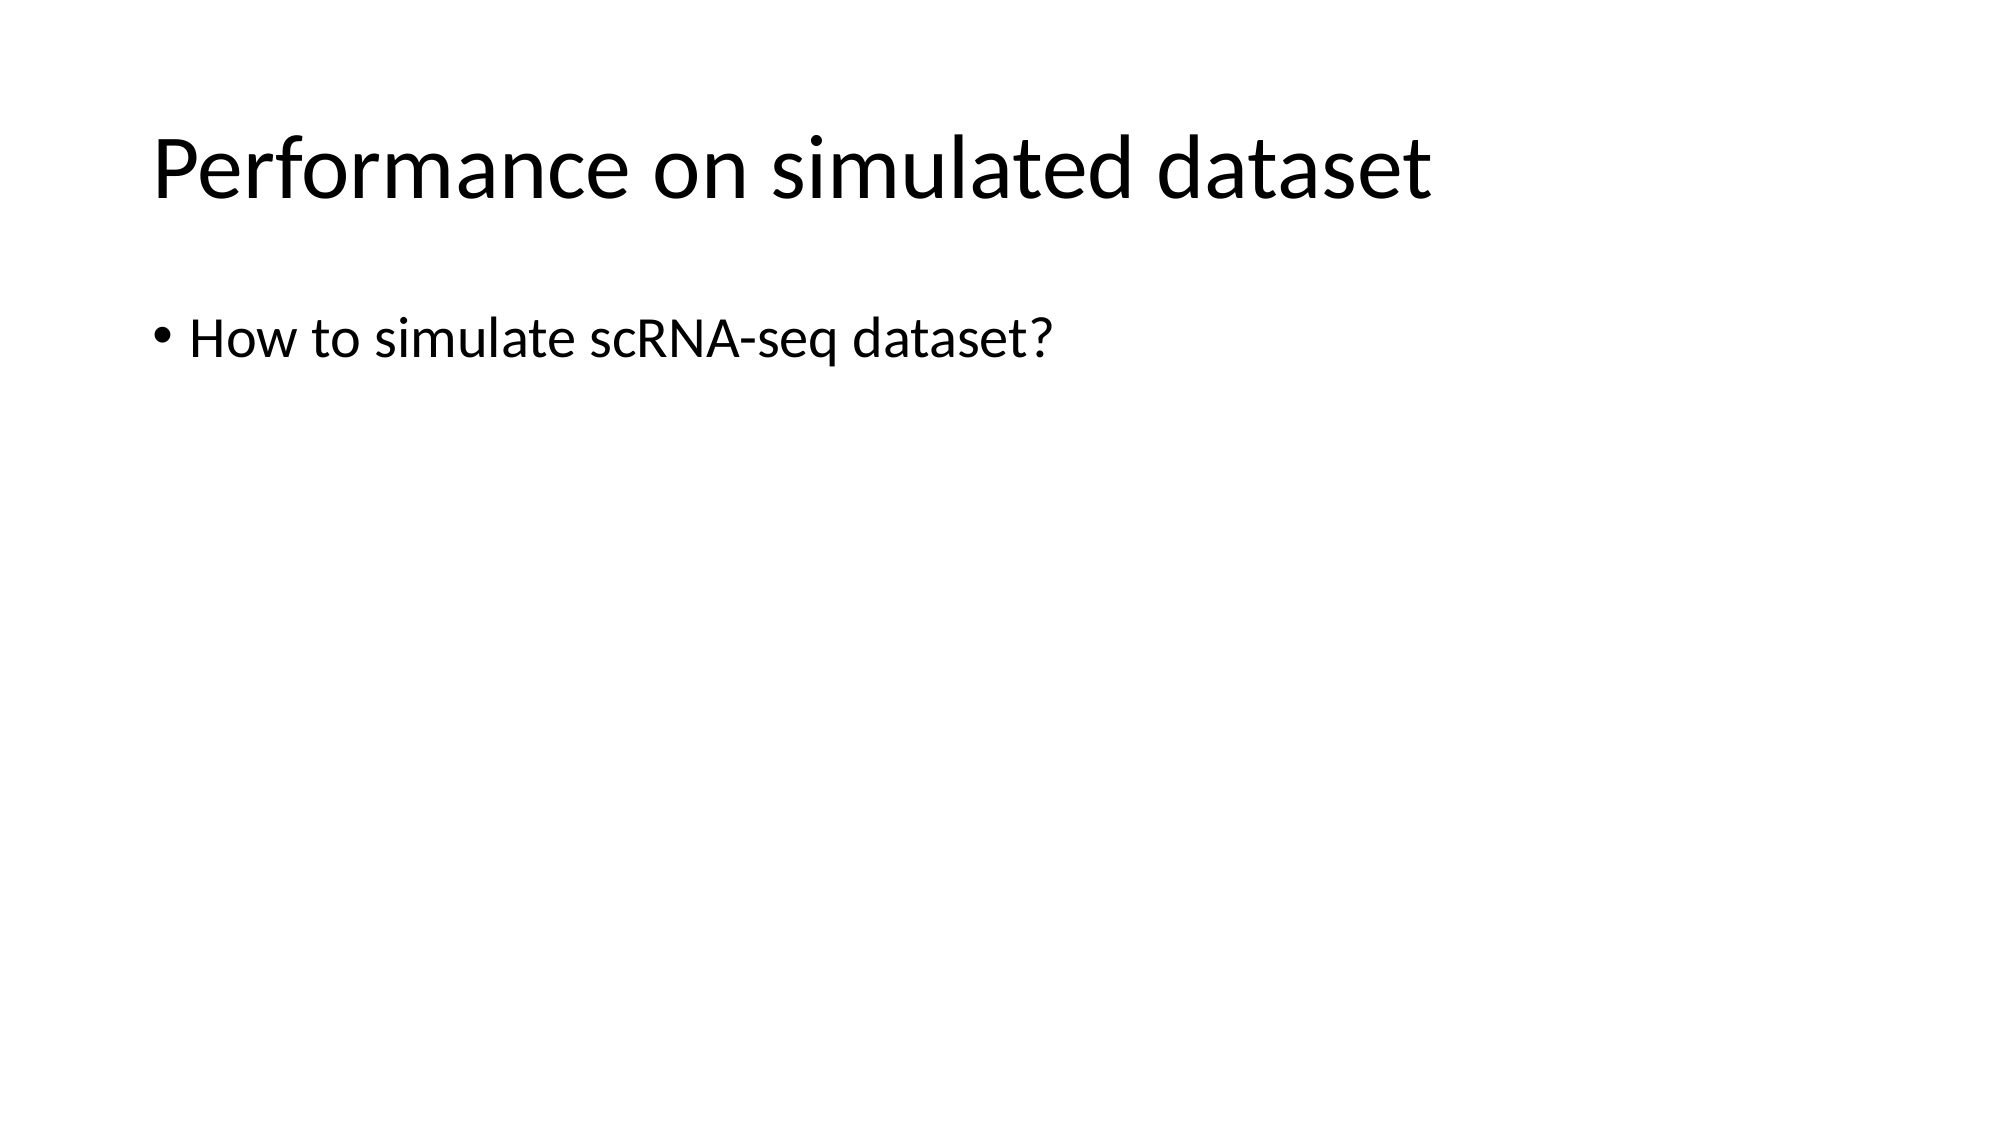

# Performance on simulated dataset
How to simulate scRNA-seq dataset?